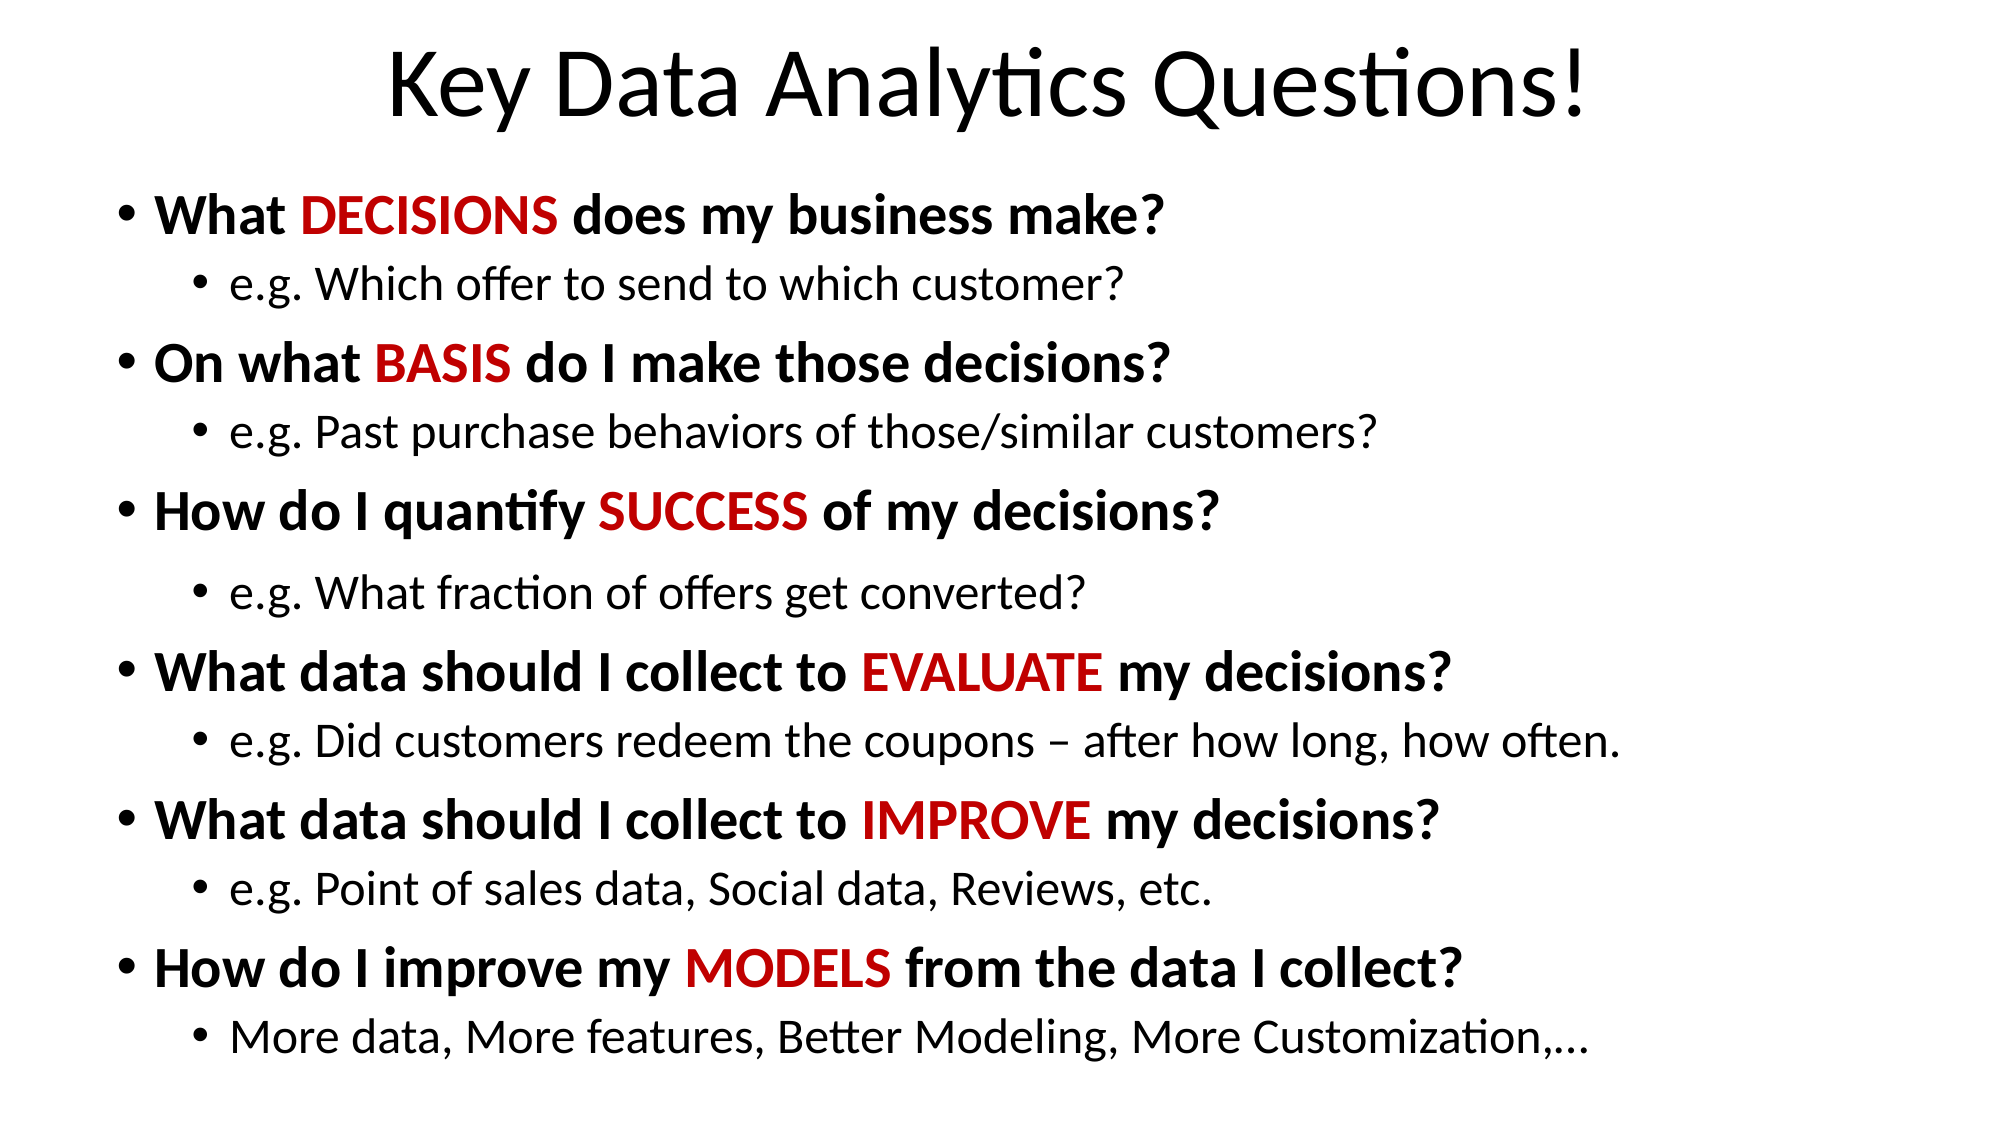

# Key Data Analytics Questions!
What DECISIONS does my business make?
e.g. Which offer to send to which customer?
On what BASIS do I make those decisions?
e.g. Past purchase behaviors of those/similar customers?
How do I quantify SUCCESS of my decisions?
e.g. What fraction of offers get converted?
What data should I collect to EVALUATE my decisions?
e.g. Did customers redeem the coupons – after how long, how often.
What data should I collect to IMPROVE my decisions?
e.g. Point of sales data, Social data, Reviews, etc.
How do I improve my MODELS from the data I collect?
More data, More features, Better Modeling, More Customization,…